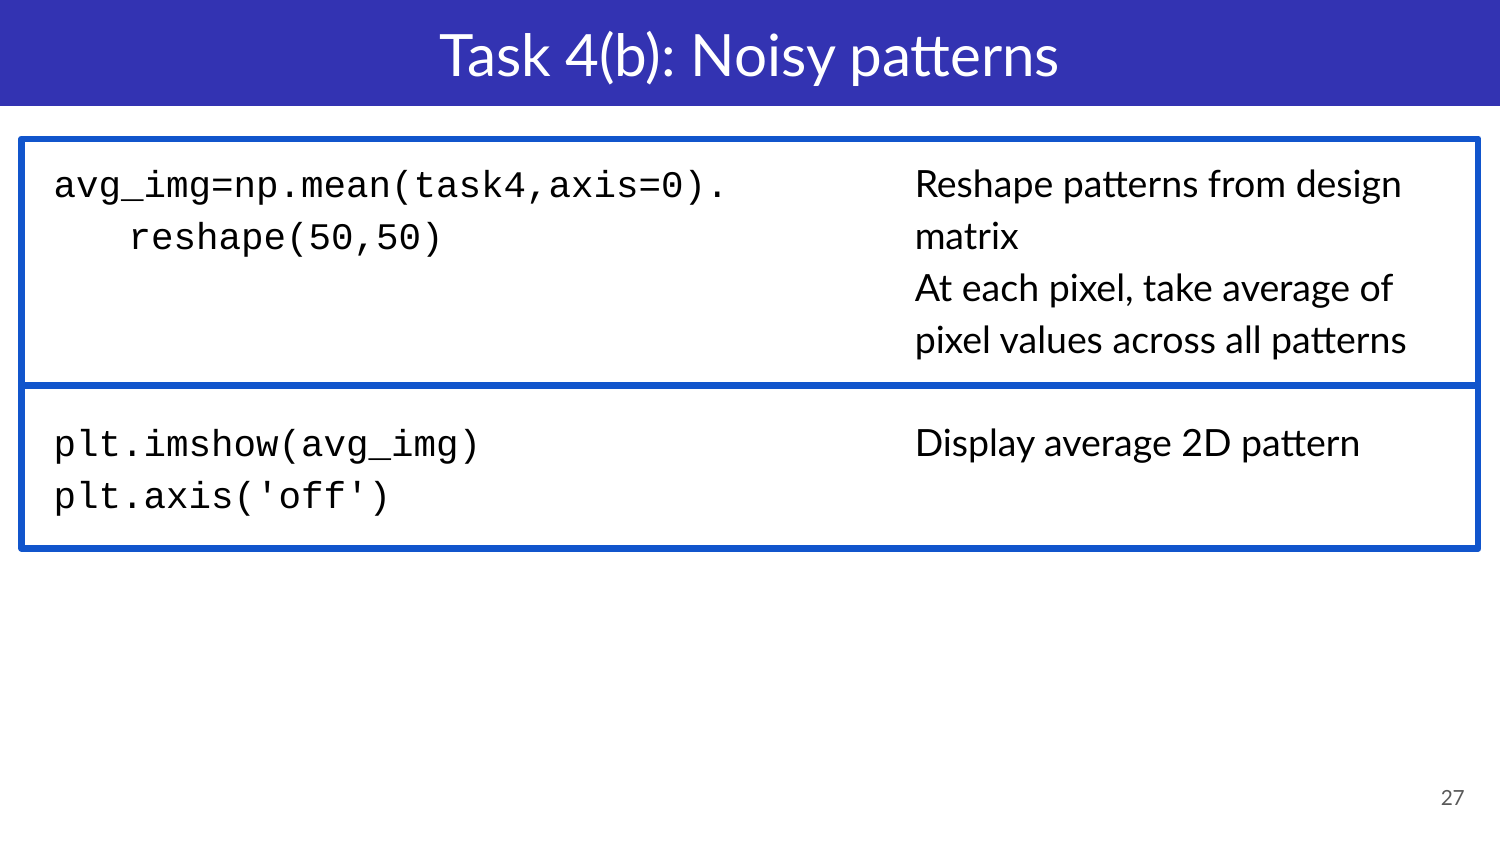

# Task 4(b): Noisy patterns

avg_img=np.mean(task4,axis=0).
reshape(50,50)

plt.imshow(avg_img)
plt.axis('off')
Reshape patterns from design matrix
At each pixel, take average of pixel values across all patterns

Display average 2D pattern

27